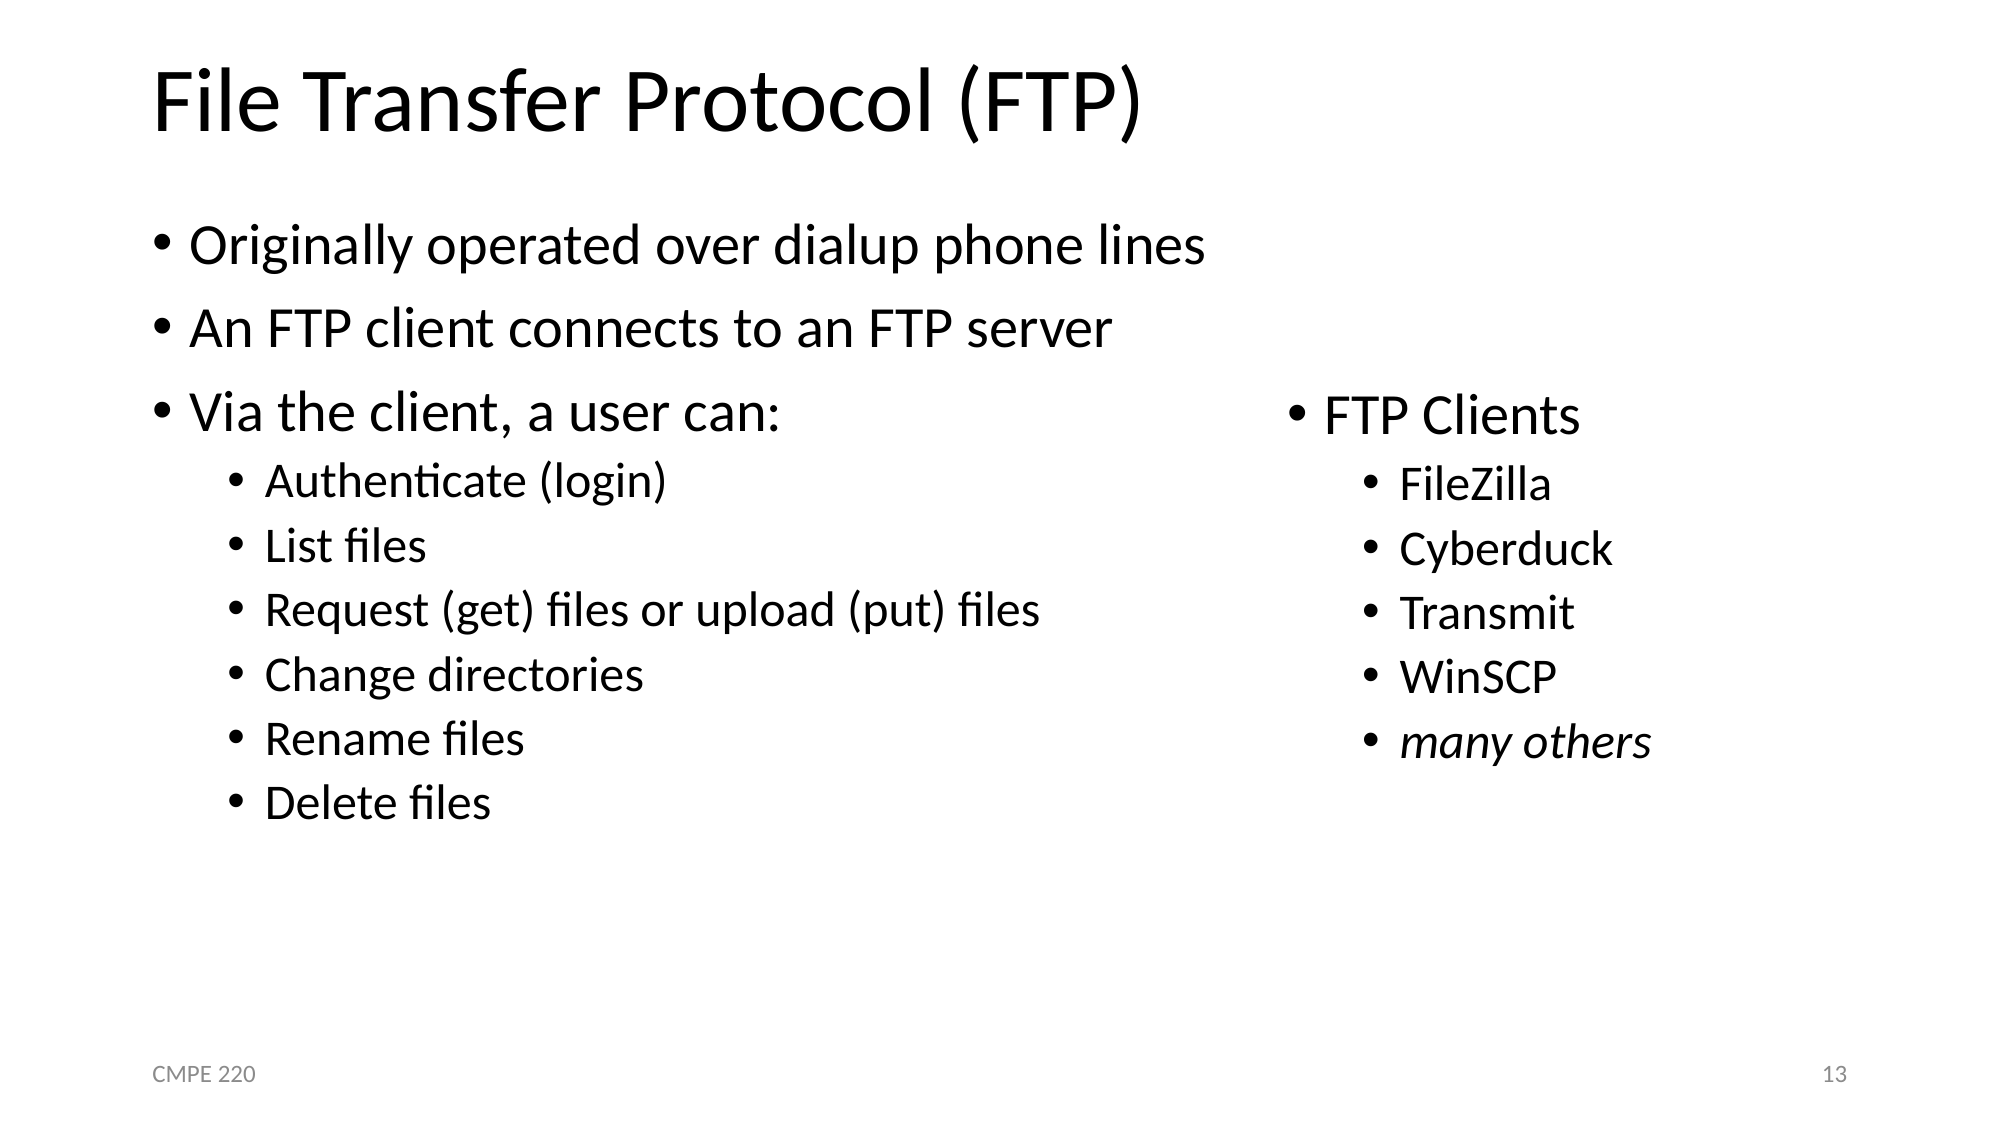

# File Transfer Protocol (FTP)
Originally operated over dialup phone lines
An FTP client connects to an FTP server
Via the client, a user can:
Authenticate (login)
List files
Request (get) files or upload (put) files
Change directories
Rename files
Delete files

FTP Clients
FileZilla
Cyberduck
Transmit
WinSCP
many others

CMPE 220
13